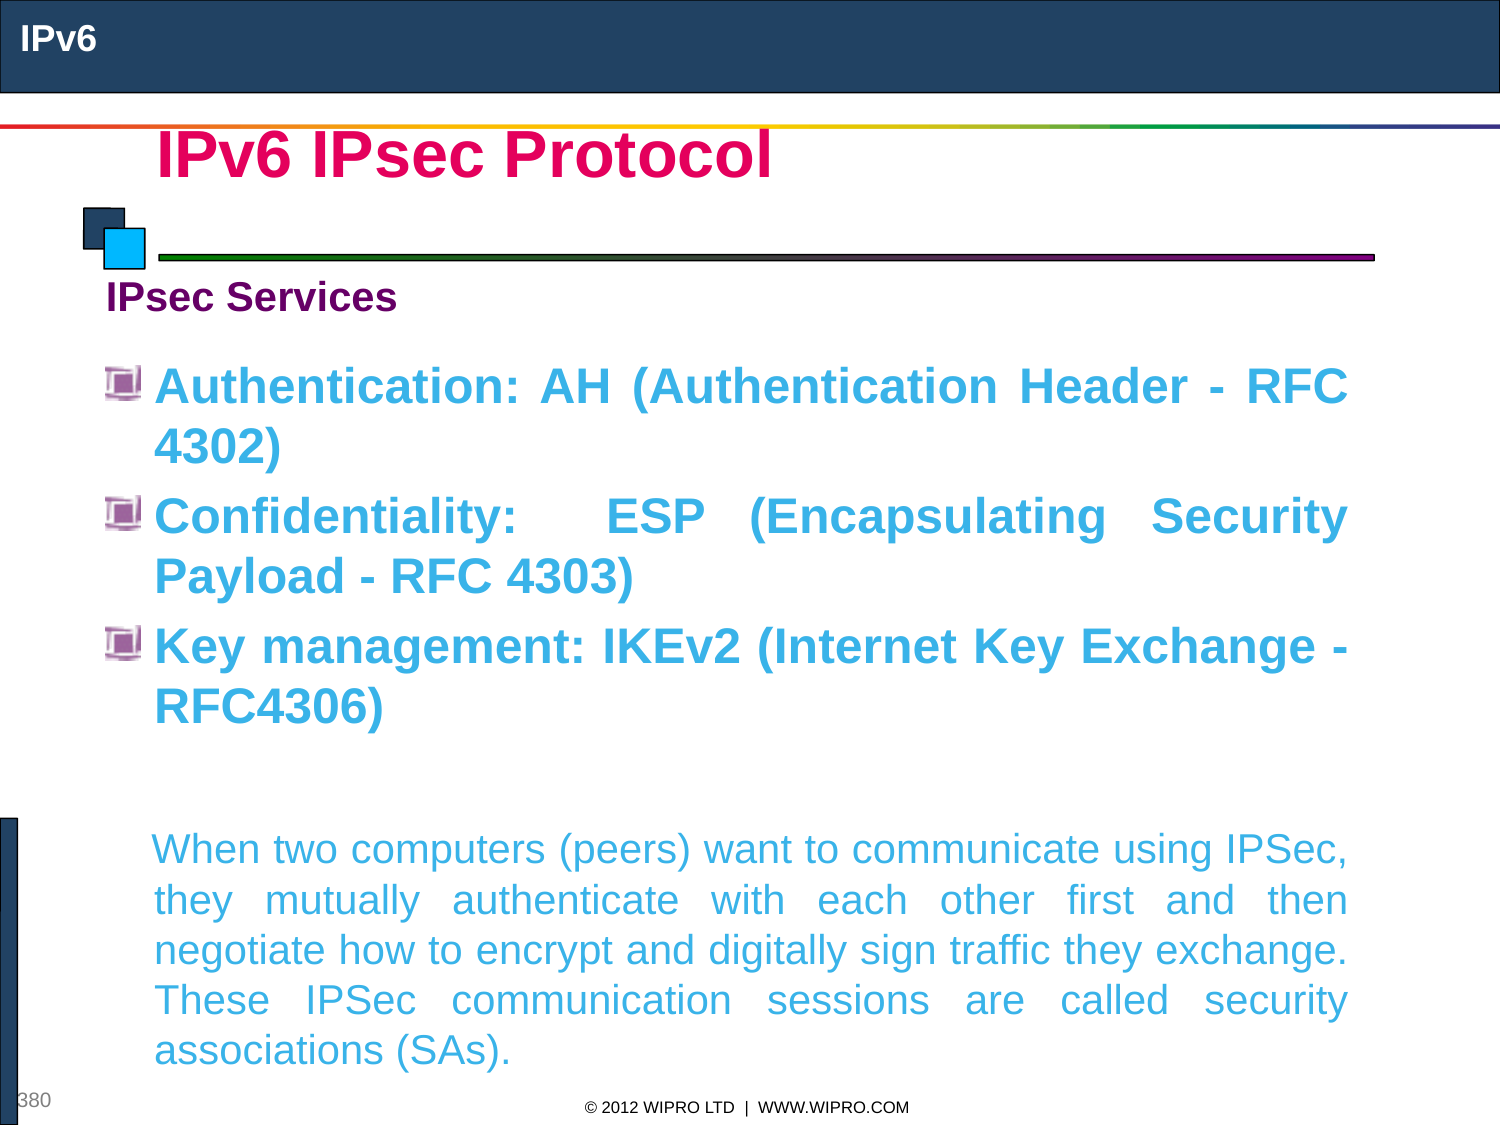

IPv6
# IPv6 IPsec Protocol

IPsec Services

Authentication: AH (Authentication Header - RFC 4302)
Confidentiality:  ESP (Encapsulating Security Payload - RFC 4303)
Key management: IKEv2 (Internet Key Exchange - RFC4306)

   When two computers (peers) want to communicate using IPSec, they mutually authenticate with each other first and then negotiate how to encrypt and digitally sign traffic they exchange. These IPSec communication sessions are called security associations (SAs).